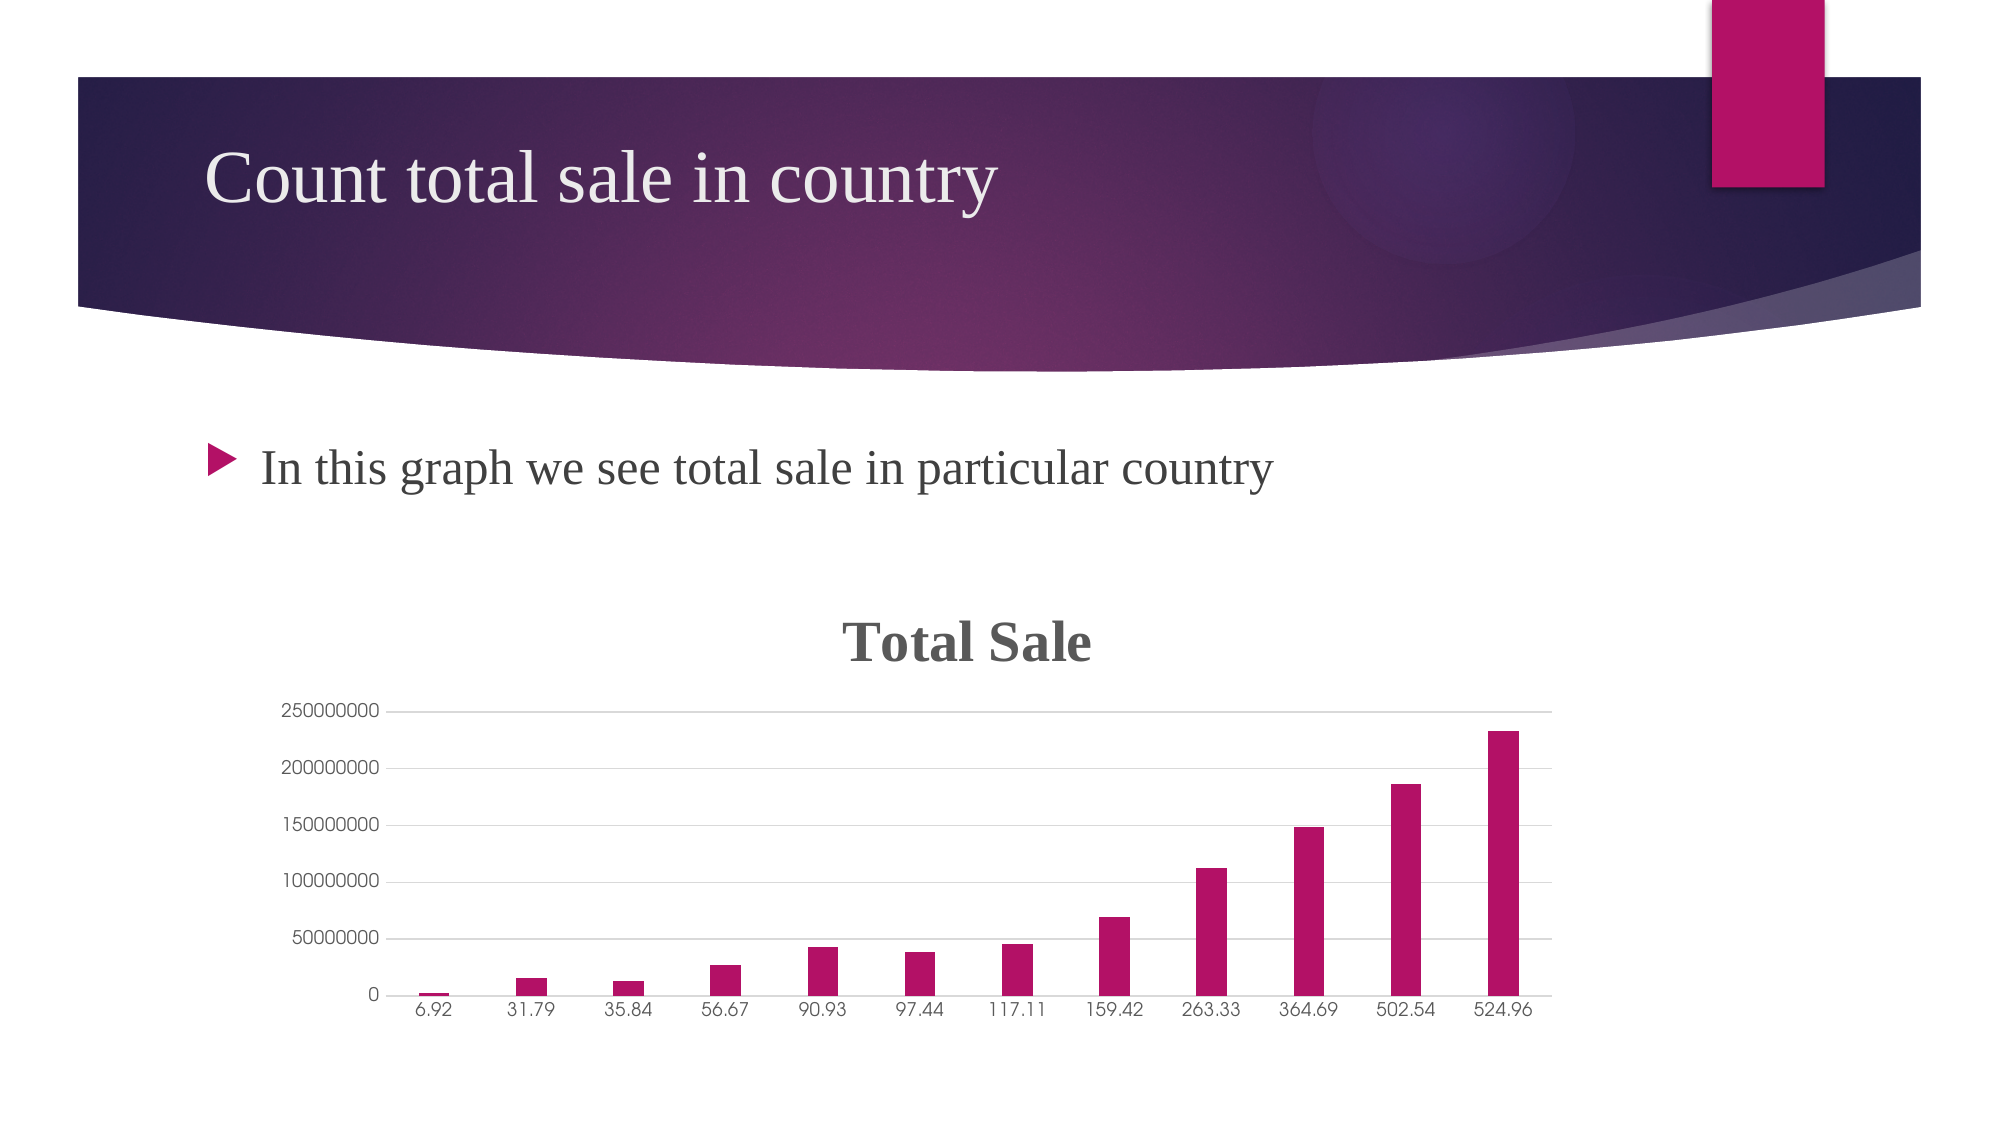

# Count total sale in country
In this graph we see total sale in particular country

### Chart: Total Sale

| Category | Total |
|---|---|
| 6.92 | 2457464.9999999995 |
| 31.79 | 16050929.950000005 |
| 35.84 | 13547018.240000002 |
| 56.67 | 26959279.08000001 |
| 90.93 | 42853126.68 |
| 97.44 | 38502831.36 |
| 117.11 | 45409285.39 |
| 159.42 | 69605641.55999999 |
| 263.33 | 112197539.75999998 |
| 364.69 | 148762521.35000005 |
| 502.54 | 186438319.67999995 |
| 524.96 | 233335270.7199999 |